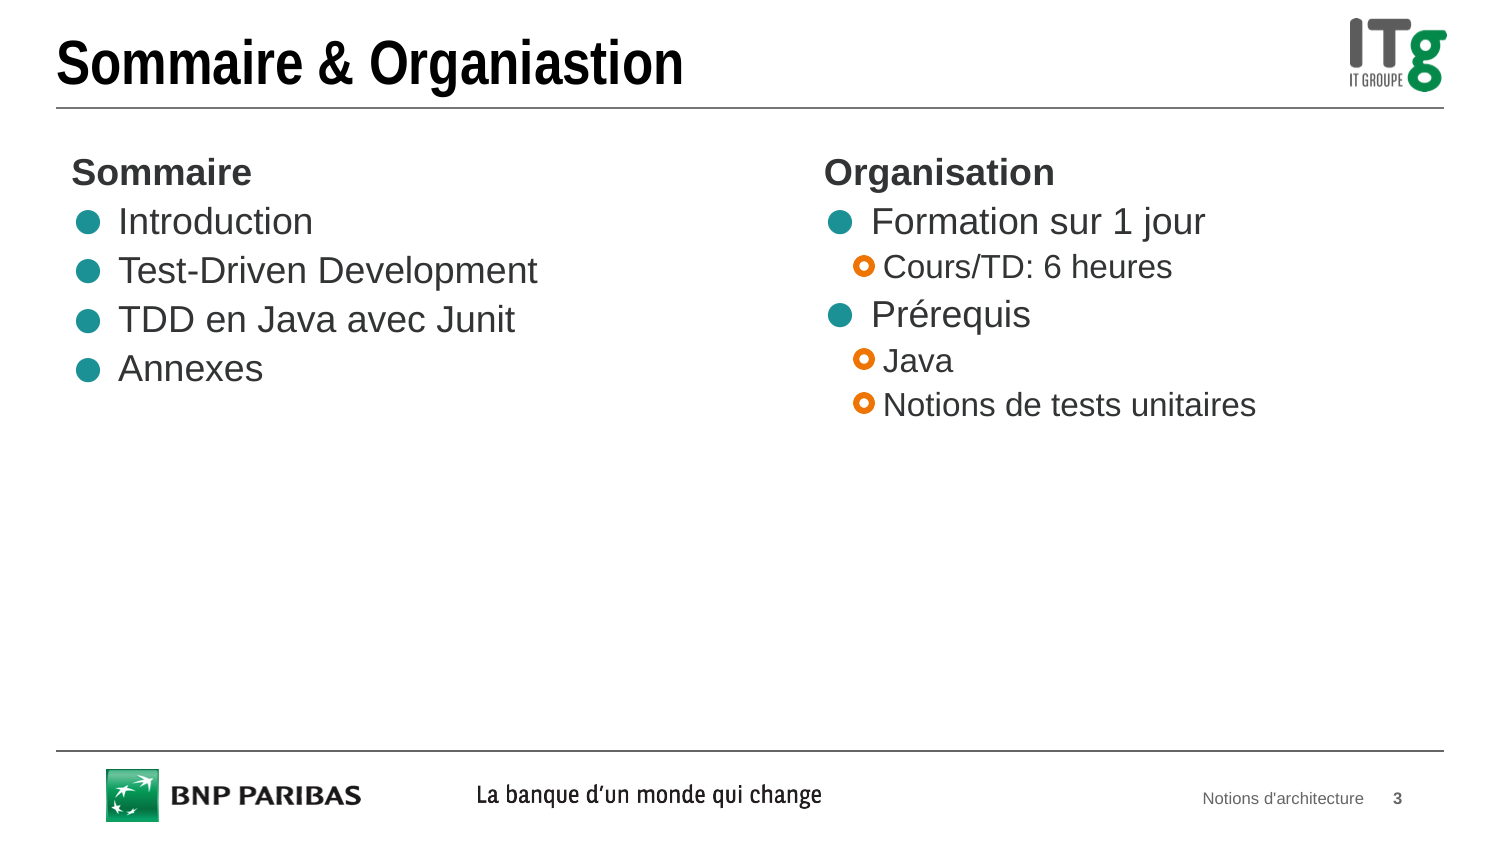

# Sommaire & Organiastion
Sommaire
Introduction
Test-Driven Development
TDD en Java avec Junit
Annexes

Organisation
Formation sur 1 jour
Cours/TD: 6 heures
Prérequis
Java
Notions de tests unitaires

Notions d'architecture
3